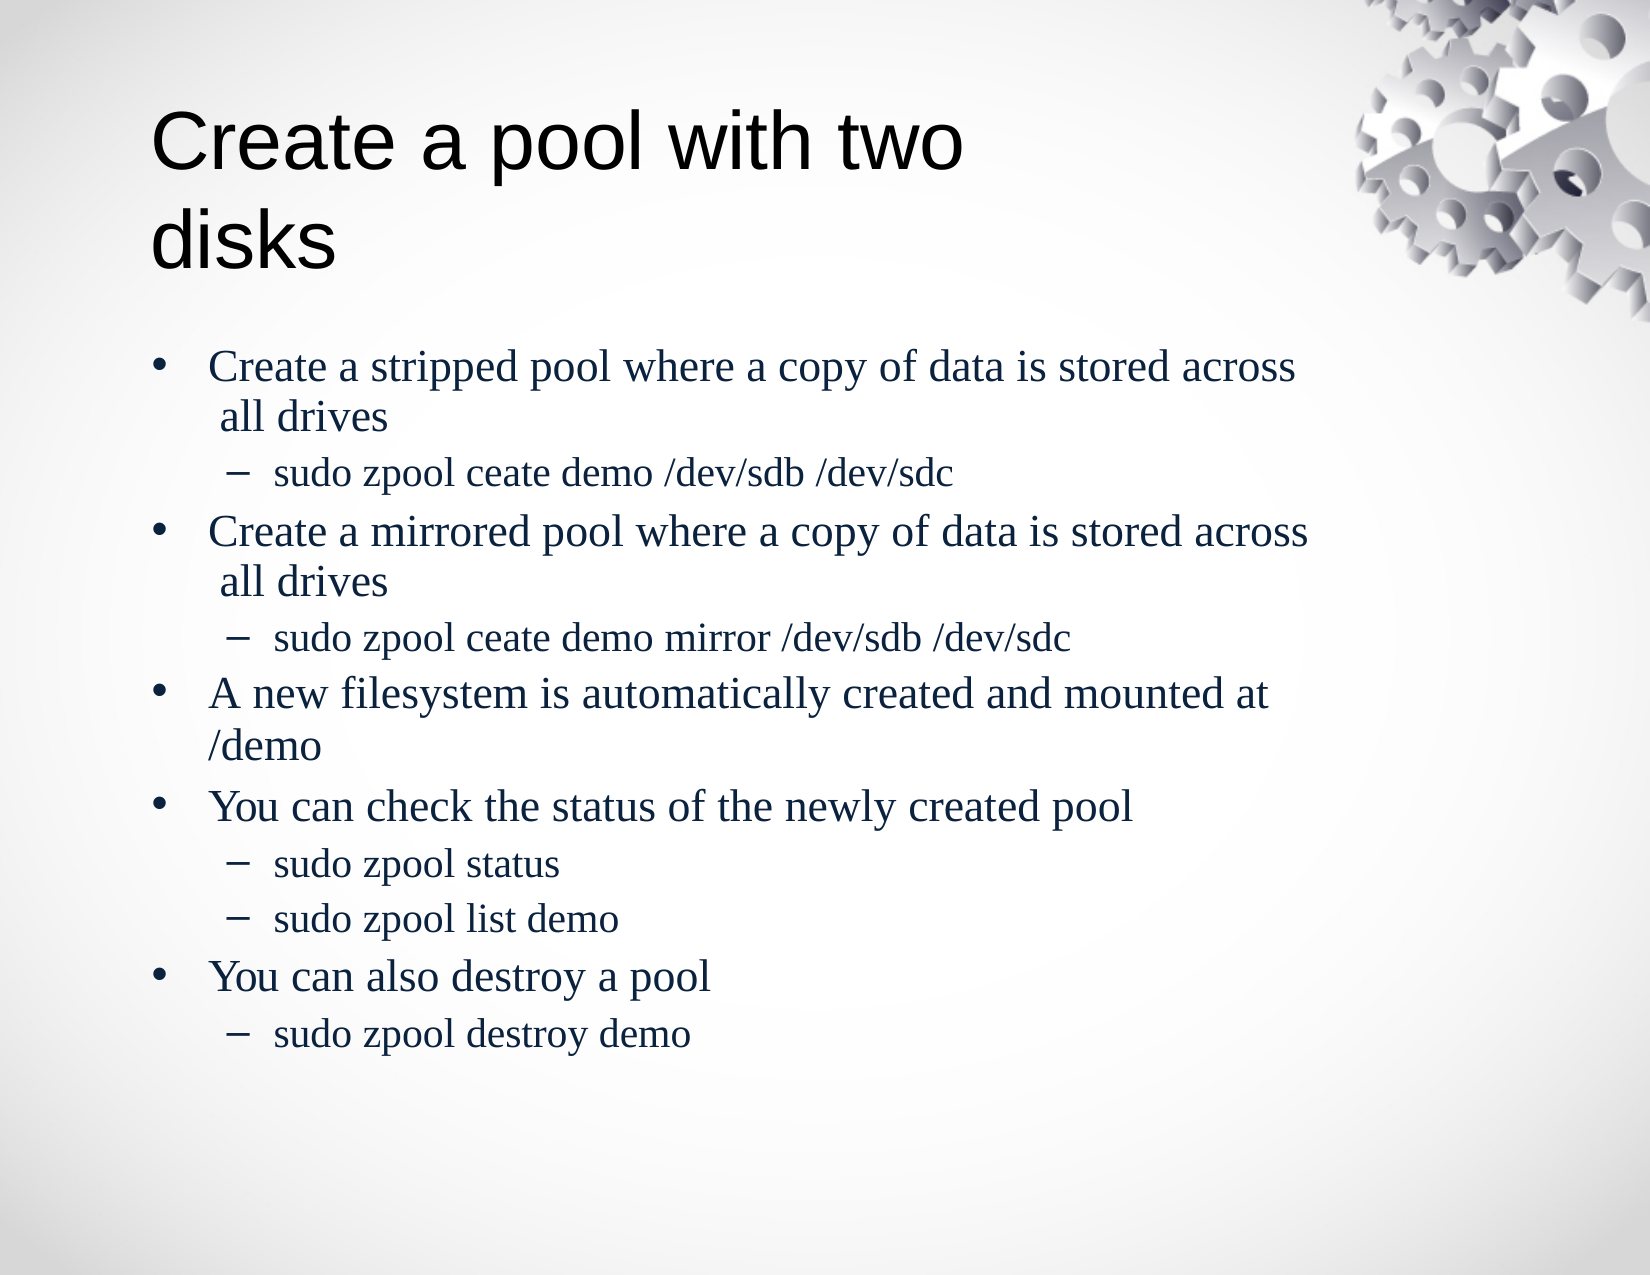

# Create a pool with two disks
Create a stripped pool where a copy of data is stored across  all drives
sudo zpool ceate demo /dev/sdb /dev/sdc
Create a mirrored pool where a copy of data is stored across  all drives
sudo zpool ceate demo mirror /dev/sdb /dev/sdc
A new filesystem is automatically created and mounted at
/demo
You can check the status of the newly created pool
sudo zpool status
sudo zpool list demo
You can also destroy a pool
sudo zpool destroy demo